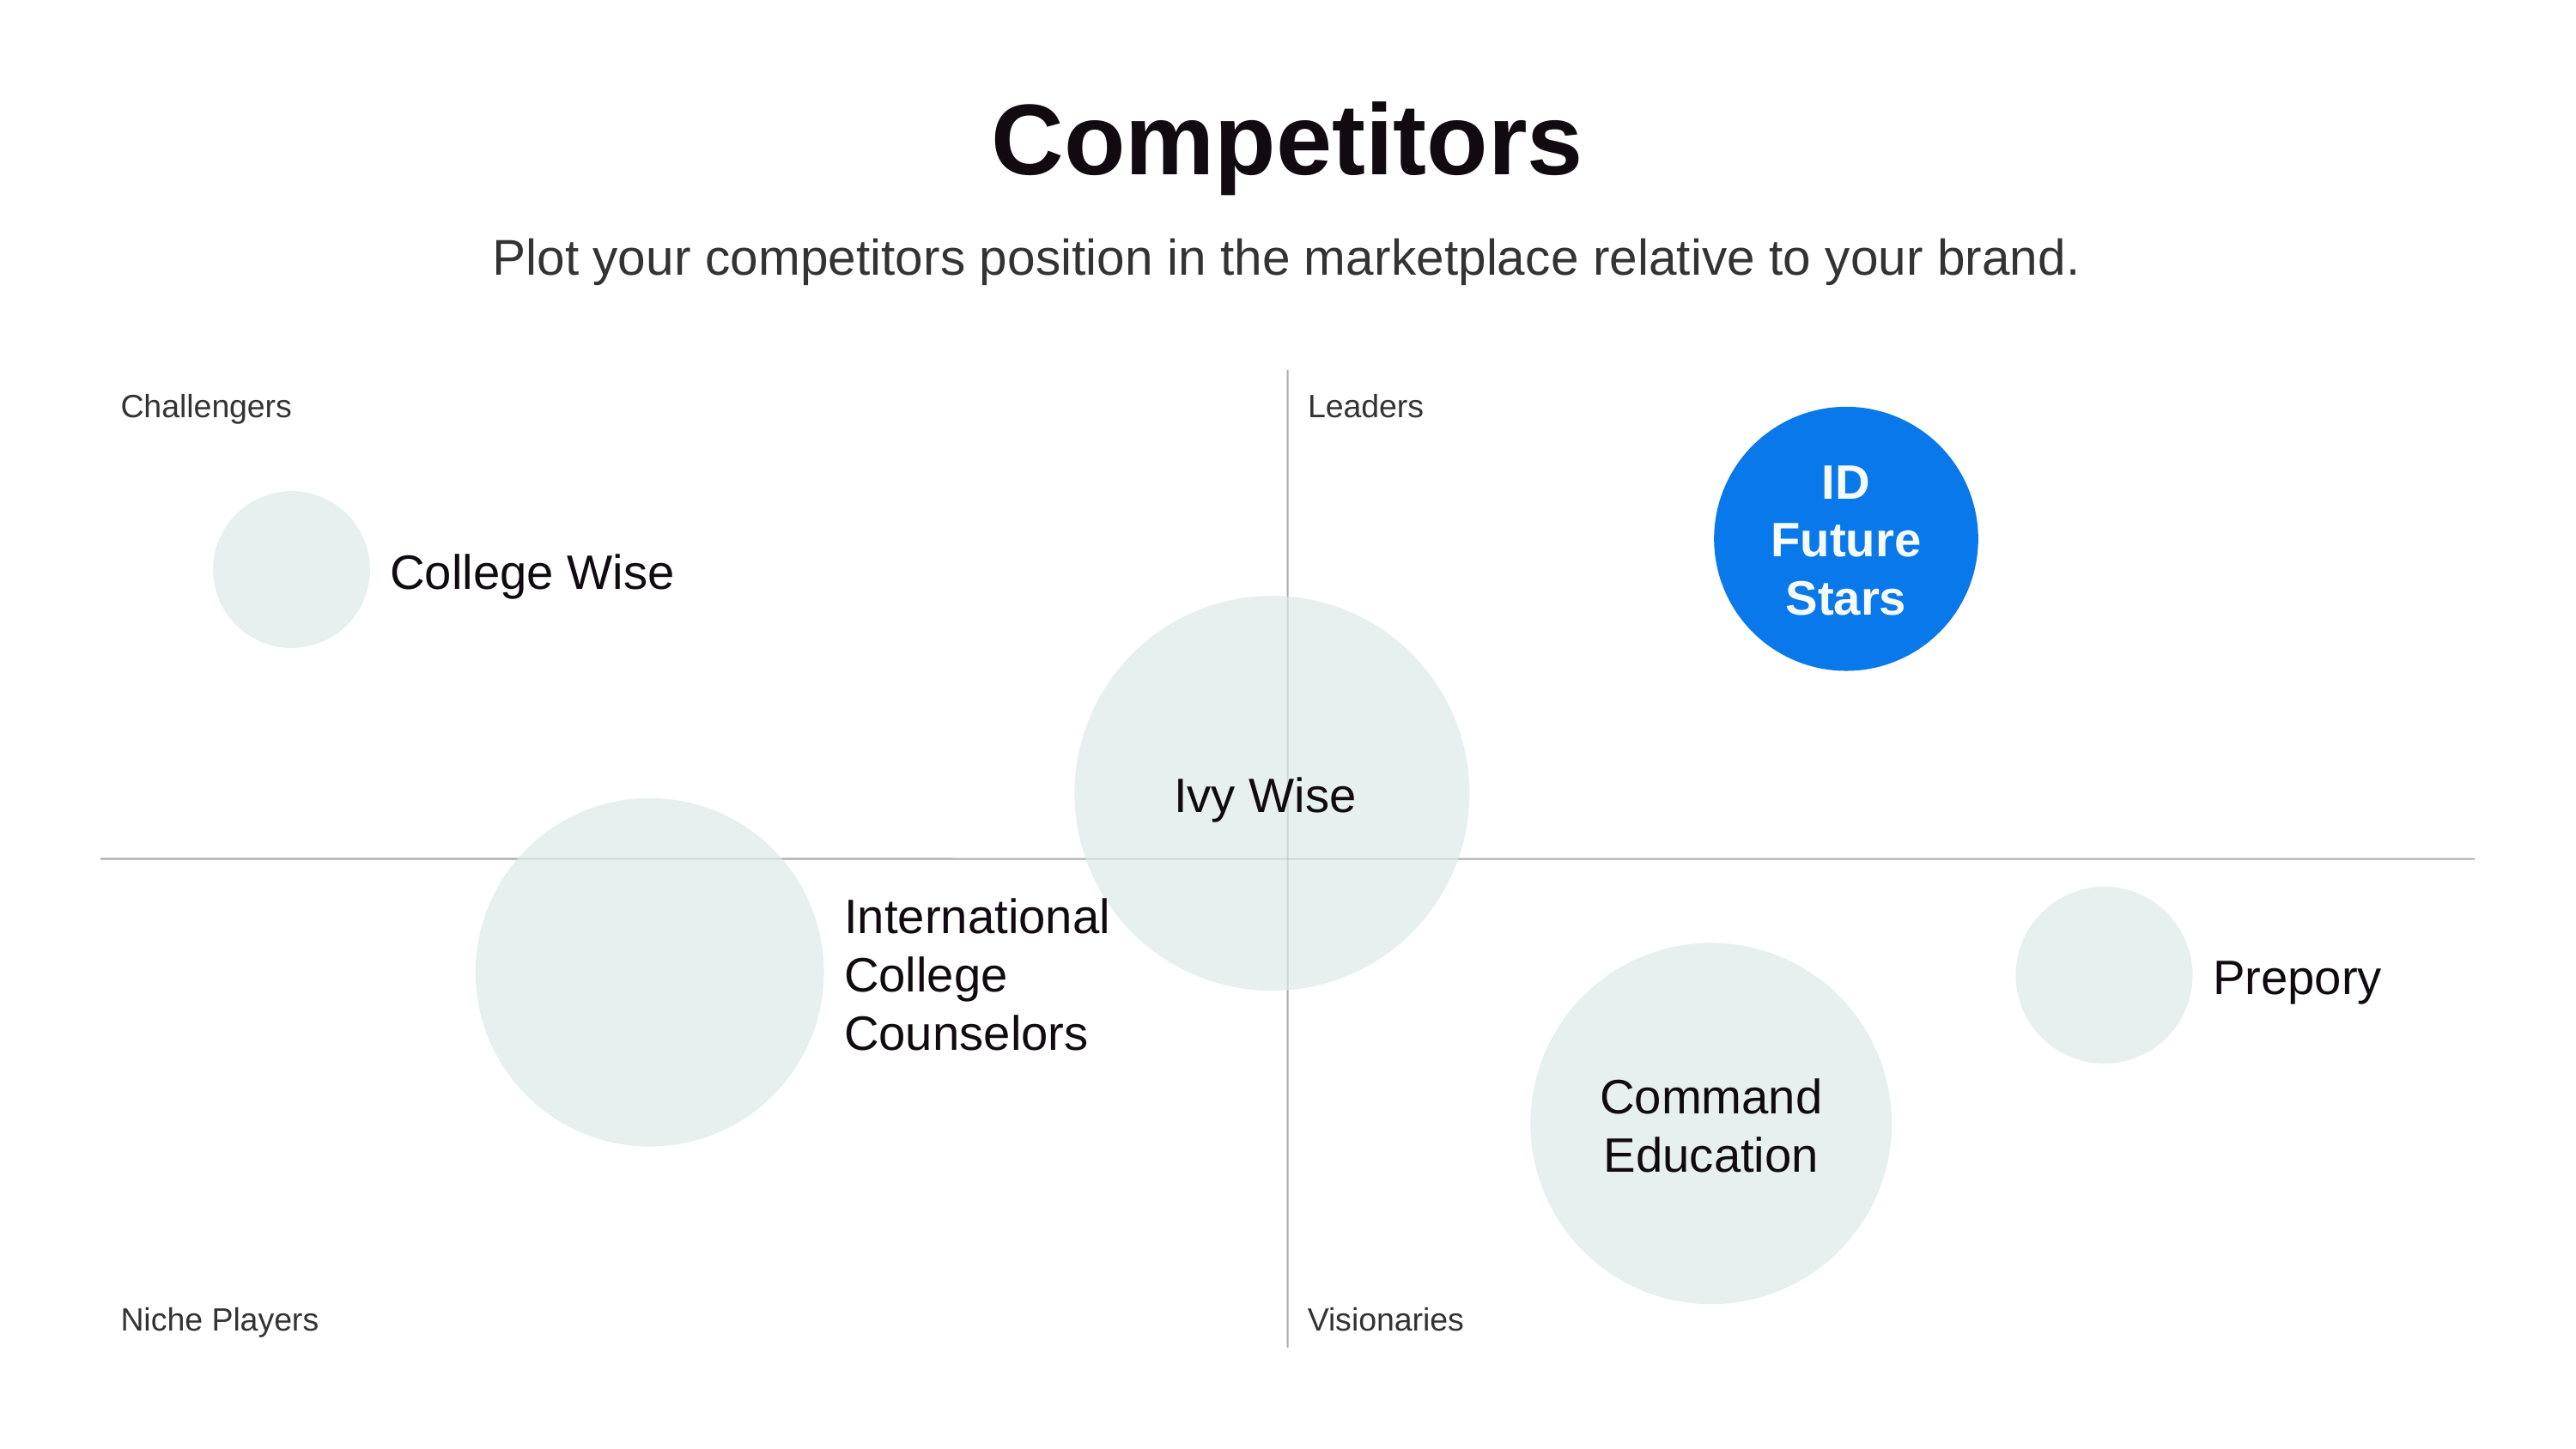

Competitors
Plot your competitors position in the marketplace relative to your brand.
Challengers
Leaders

ID Future Stars

College Wise

Ivy Wise

International College Counselors

Prepory
Command Education
Niche Players
Visionaries